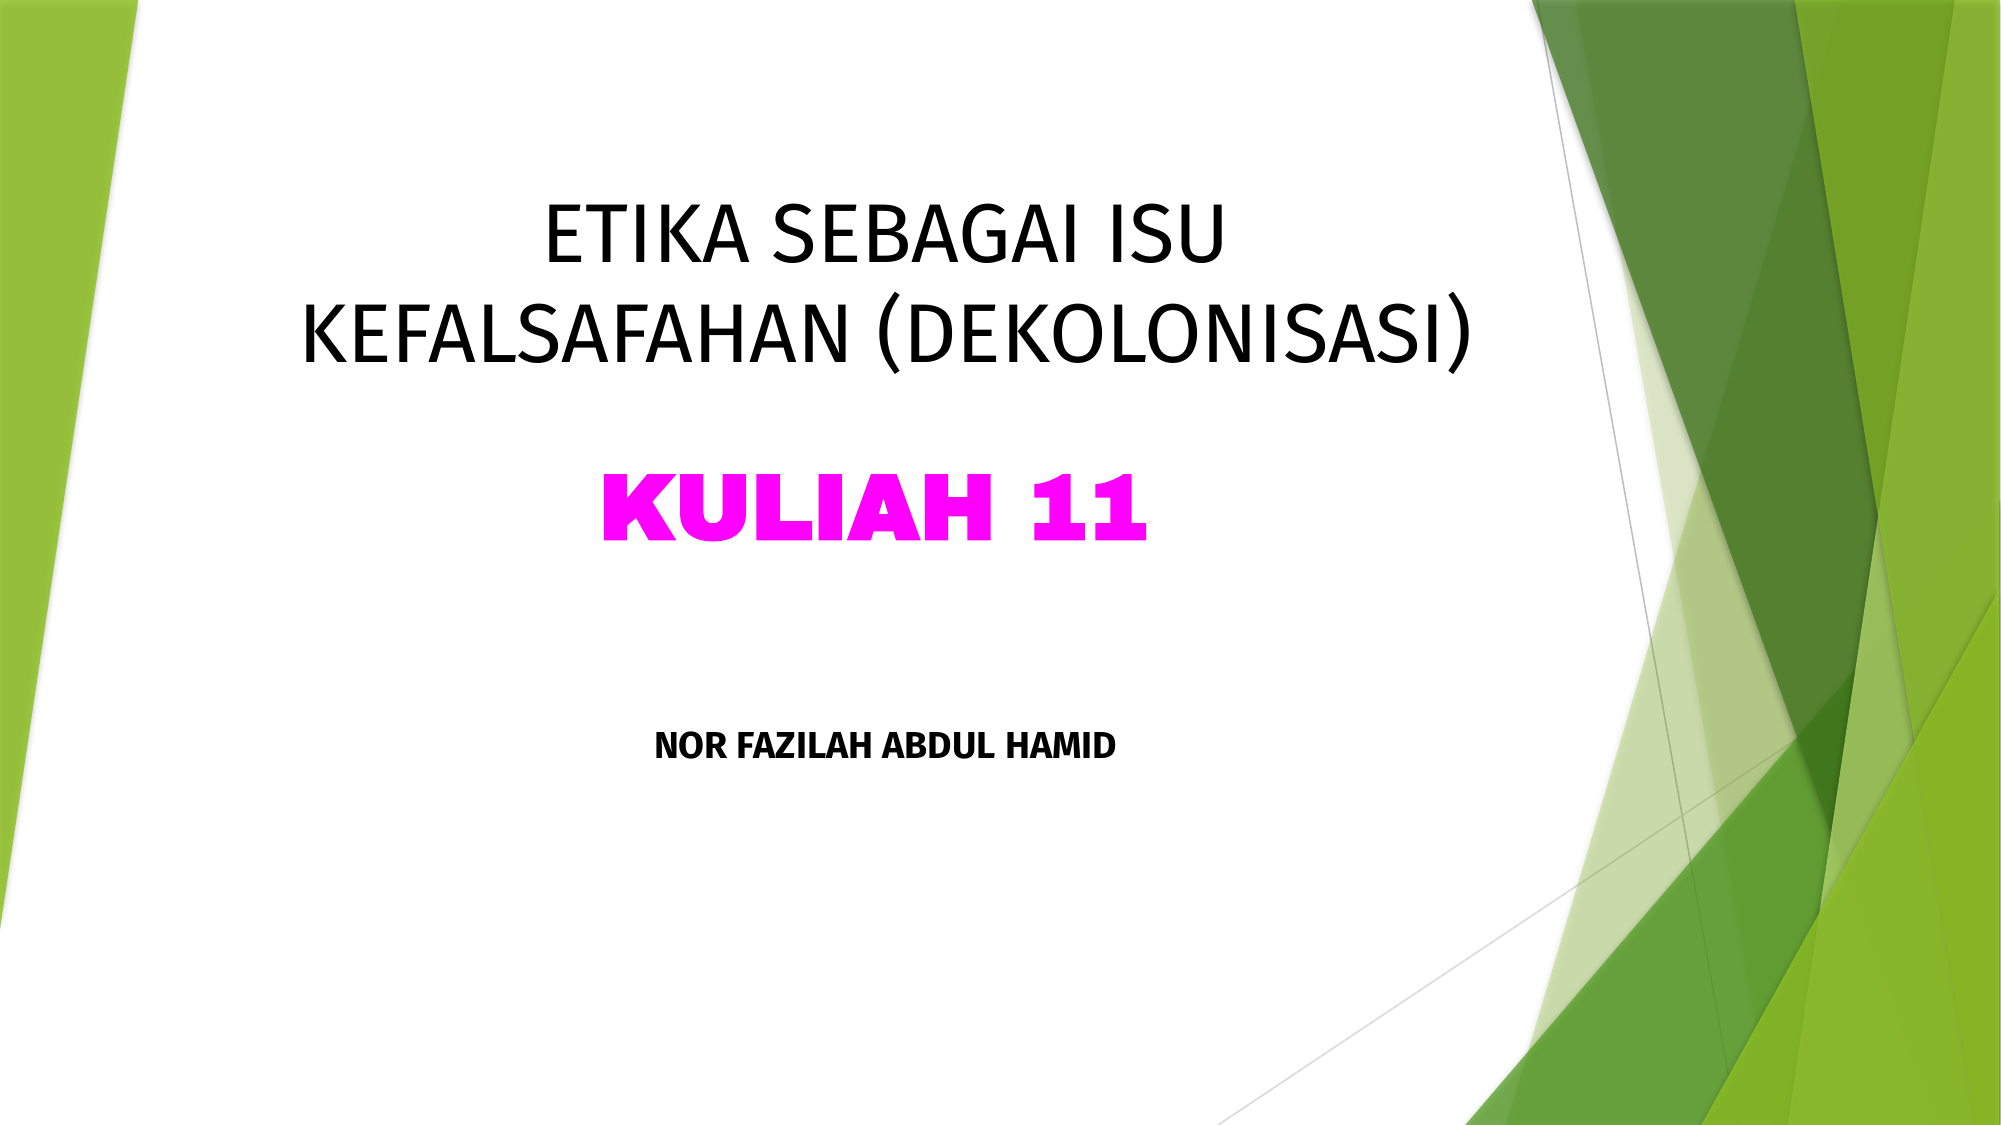

# ETIKA SEBAGAI ISU KEFALSAFAHAN (DEKOLONISASI)
KULIAH 11
NOR FAZILAH ABDUL HAMID